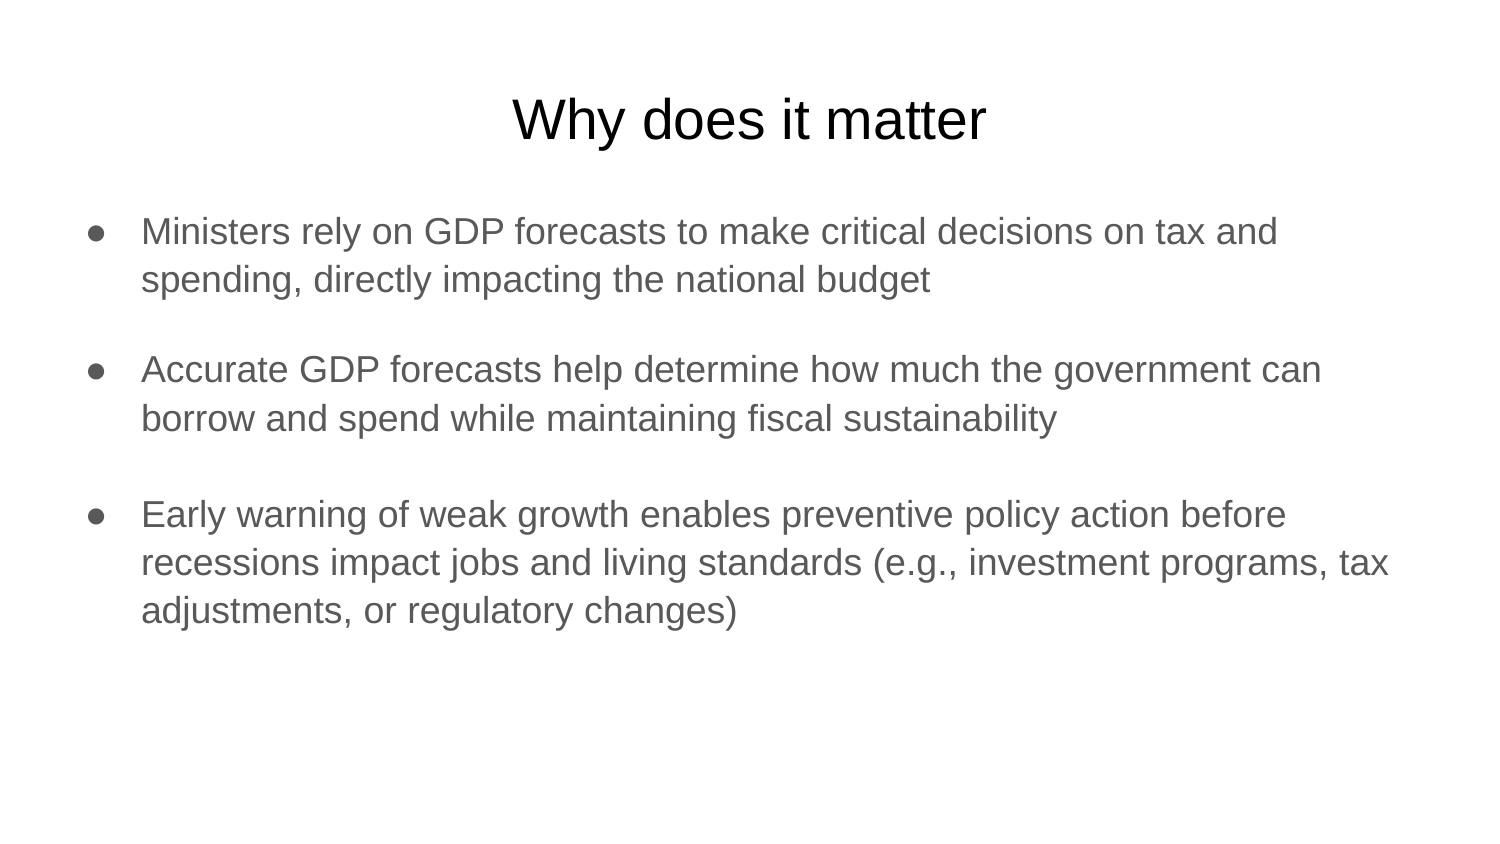

# Why does it matter
Ministers rely on GDP forecasts to make critical decisions on tax and spending, directly impacting the national budget
Accurate GDP forecasts help determine how much the government can borrow and spend while maintaining fiscal sustainability
Early warning of weak growth enables preventive policy action before recessions impact jobs and living standards (e.g., investment programs, tax adjustments, or regulatory changes)